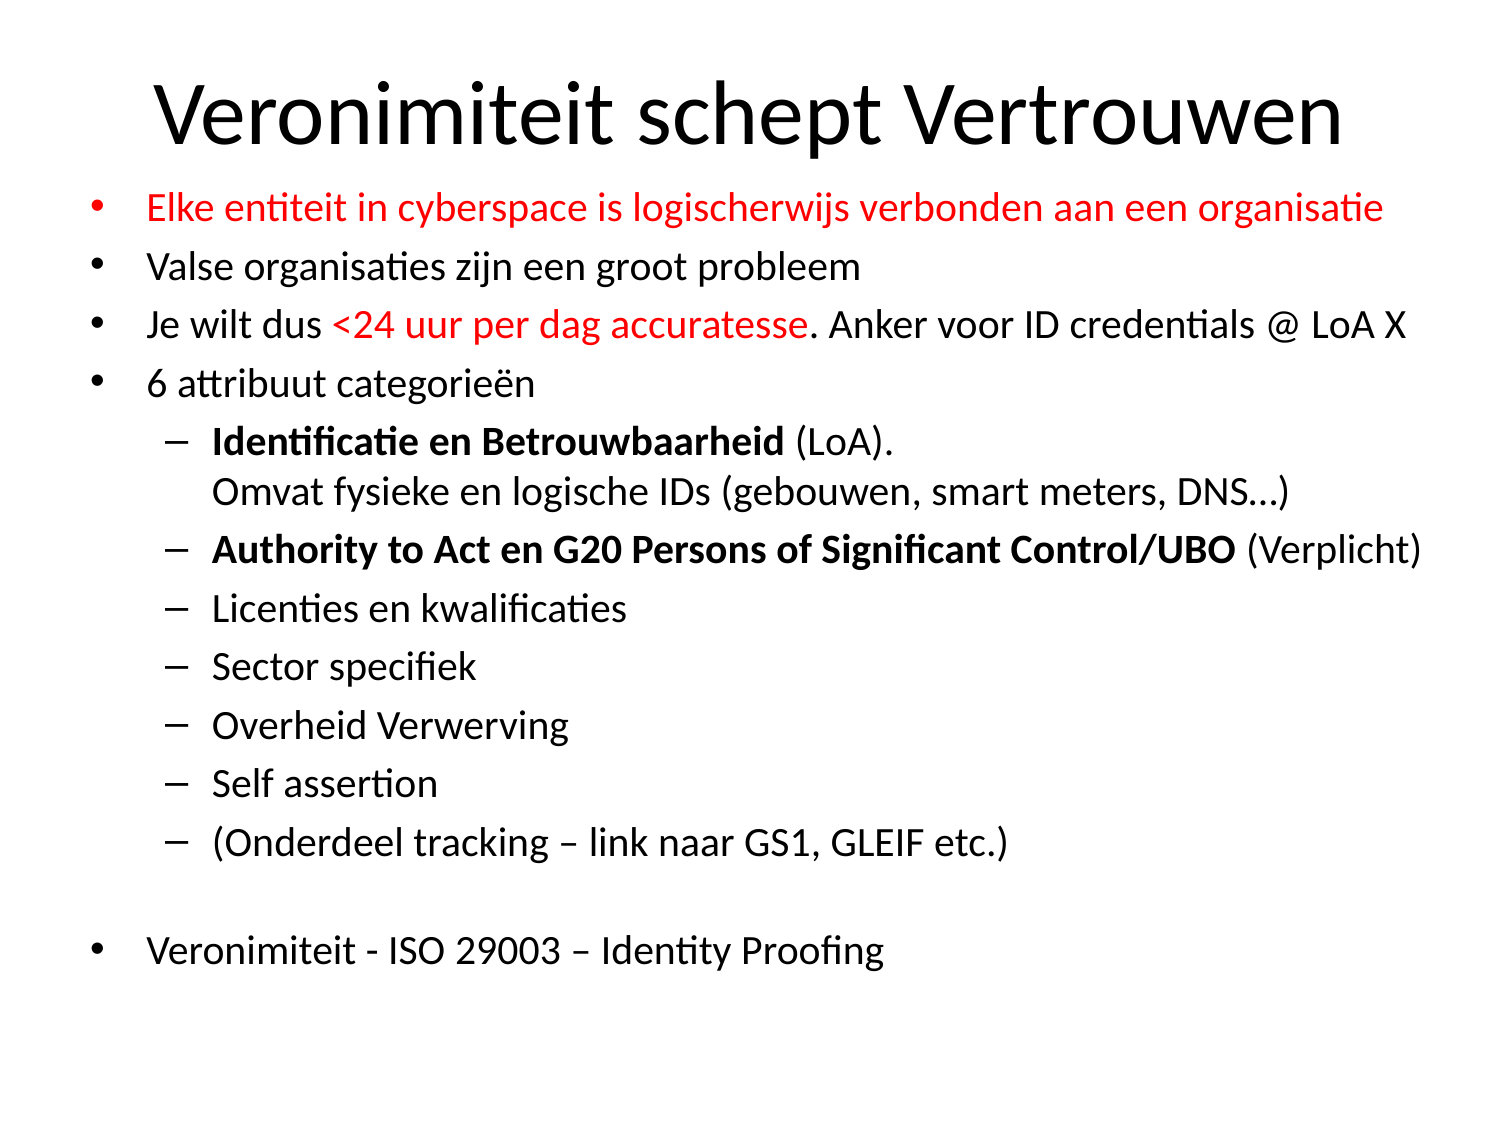

# Veronimiteit schept Vertrouwen
Elke entiteit in cyberspace is logischerwijs verbonden aan een organisatie
Valse organisaties zijn een groot probleem
Je wilt dus <24 uur per dag accuratesse. Anker voor ID credentials @ LoA X
6 attribuut categorieën
Identificatie en Betrouwbaarheid (LoA).
Omvat fysieke en logische IDs (gebouwen, smart meters, DNS…)
Authority to Act en G20 Persons of Significant Control/UBO (Verplicht)
Licenties en kwalificaties
Sector specifiek
Overheid Verwerving
Self assertion
(Onderdeel tracking – link naar GS1, GLEIF etc.)
Veronimiteit - ISO 29003 – Identity Proofing